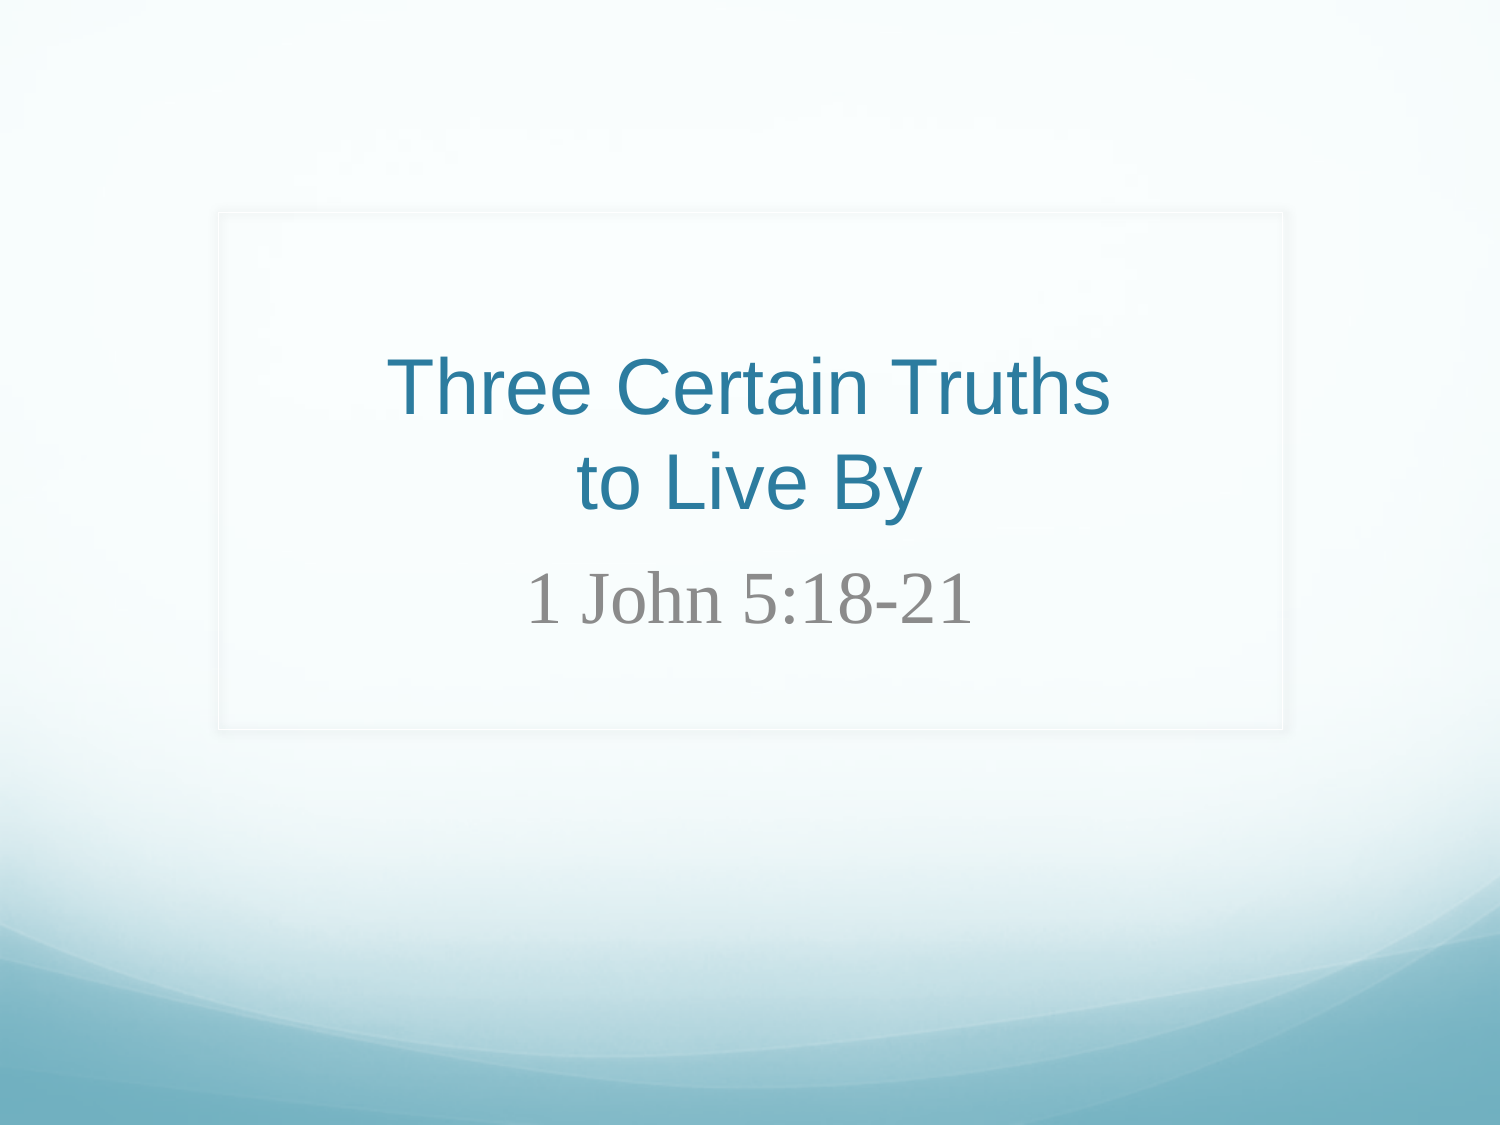

# Three Certain Truths to Live By
1 John 5:18-21